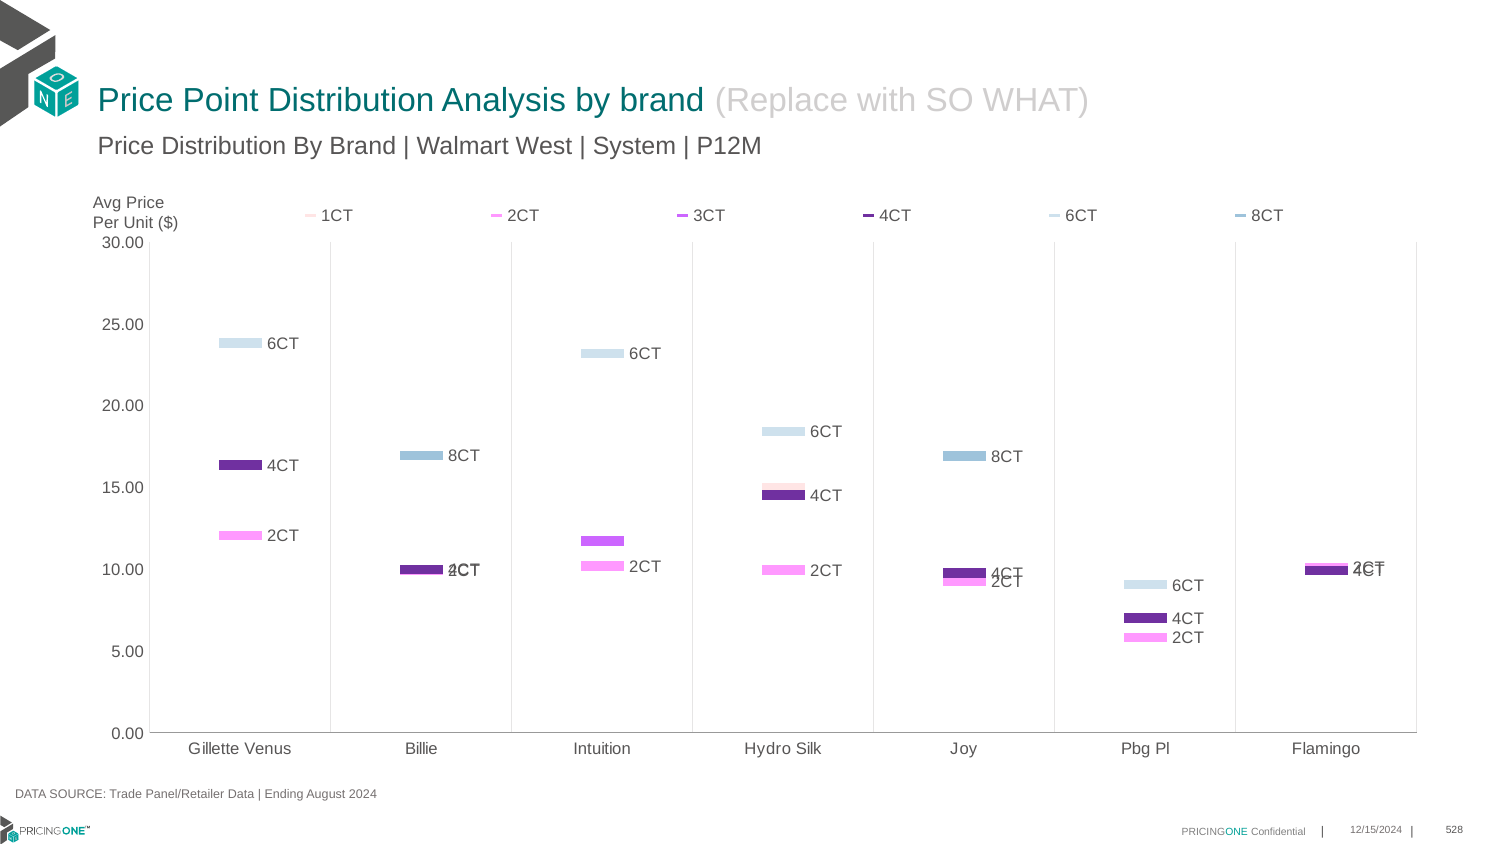

# Price Point Distribution Analysis by brand (Replace with SO WHAT)
Price Distribution By Brand | Walmart West | System | P12M

### Chart

| Category | 1CT | 2CT | 3CT | 4CT | 6CT | 8CT |
|---|---|---|---|---|---|---|
| Gillette Venus | None | 12.064520650061038 | None | 16.36361081702806 | 23.821272749186452 | None |
| Billie | None | 9.932879319218202 | None | 9.970668722066872 | None | 16.962004044546983 |
| Intuition | None | 10.189469088368844 | 11.72243698700882 | None | 23.189585028478437 | None |
| Hydro Silk | 14.964459988342076 | 9.952661623427856 | None | 14.519231720385788 | 18.40778490835116 | None |
| Joy | None | 9.28493815305697 | None | 9.764159241489605 | None | 16.92108774132789 |
| Pbg Pl | None | 5.809354030372849 | None | 7.018246975790676 | 9.043763937559733 | None |
| Flamingo | None | 10.091876622820784 | None | 9.920929645067575 | None | None |
Avg Price
Per Unit ($)
DATA SOURCE: Trade Panel/Retailer Data | Ending August 2024
12/15/2024
528